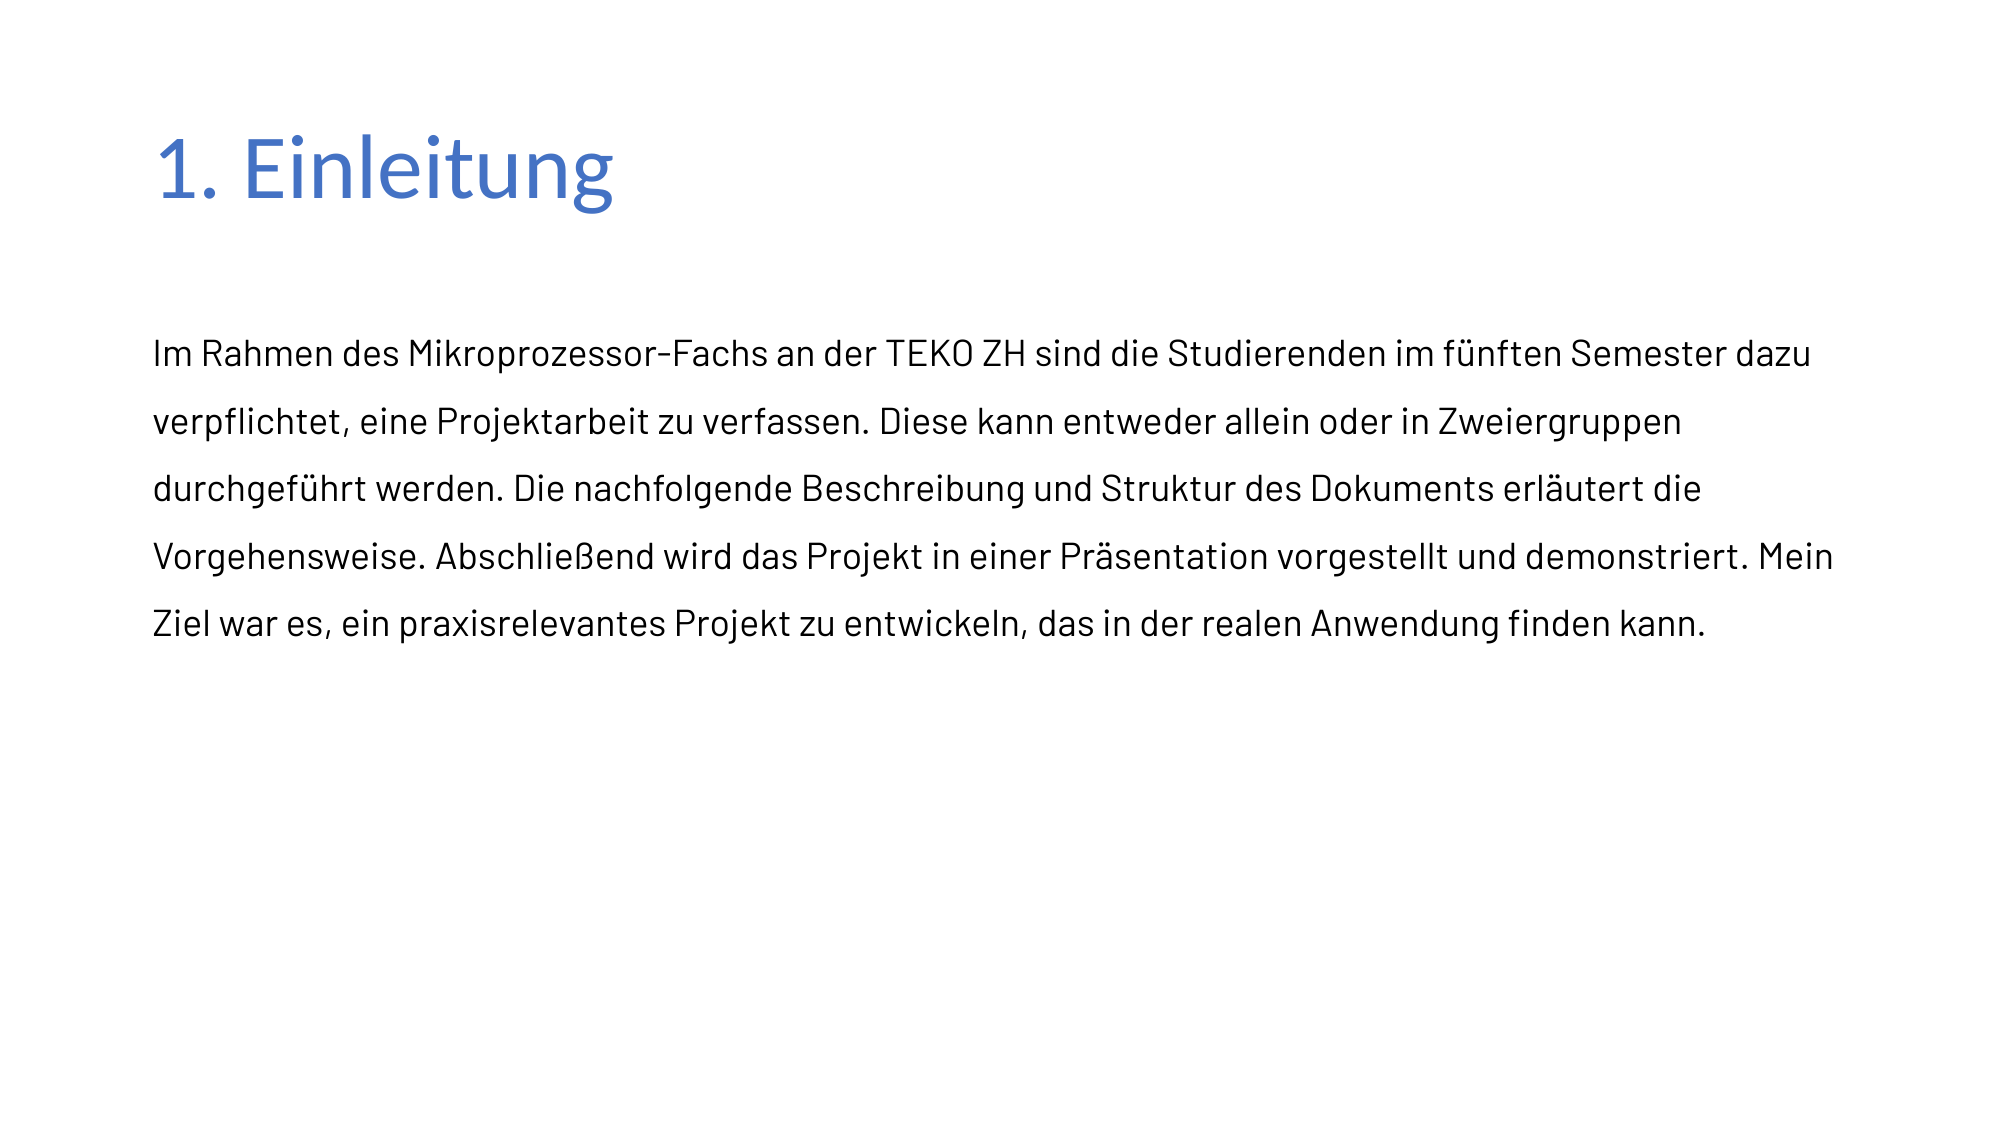

# 1. Einleitung
Im Rahmen des Mikroprozessor-Fachs an der TEKO ZH sind die Studierenden im fünften Semester dazu verpflichtet, eine Projektarbeit zu verfassen. Diese kann entweder allein oder in Zweiergruppen durchgeführt werden. Die nachfolgende Beschreibung und Struktur des Dokuments erläutert die Vorgehensweise. Abschließend wird das Projekt in einer Präsentation vorgestellt und demonstriert. Mein Ziel war es, ein praxisrelevantes Projekt zu entwickeln, das in der realen Anwendung finden kann.